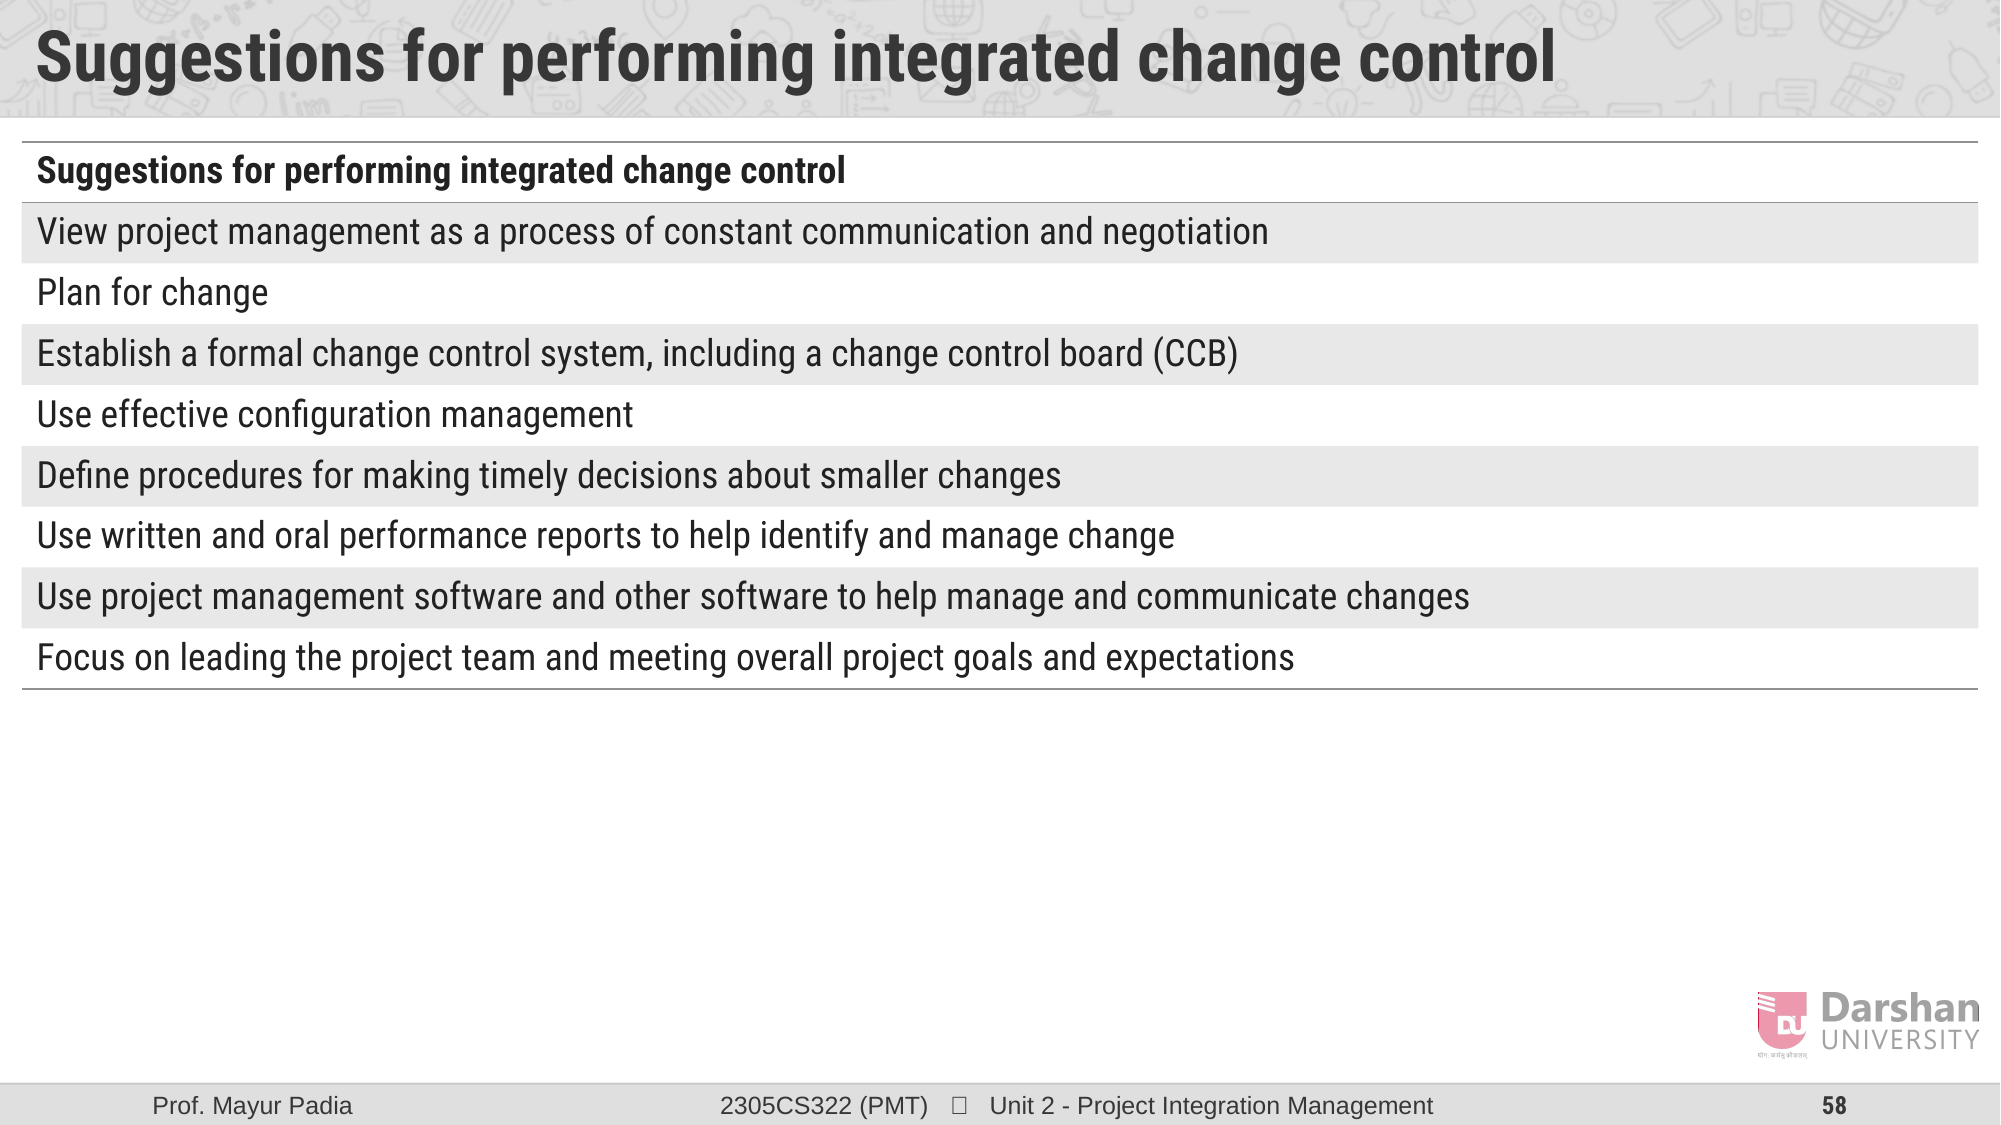

# Suggestions for performing integrated change control
| Suggestions for performing integrated change control |
| --- |
| View project management as a process of constant communication and negotiation |
| Plan for change |
| Establish a formal change control system, including a change control board (CCB) |
| Use effective configuration management |
| Define procedures for making timely decisions about smaller changes |
| Use written and oral performance reports to help identify and manage change |
| Use project management software and other software to help manage and communicate changes |
| Focus on leading the project team and meeting overall project goals and expectations |